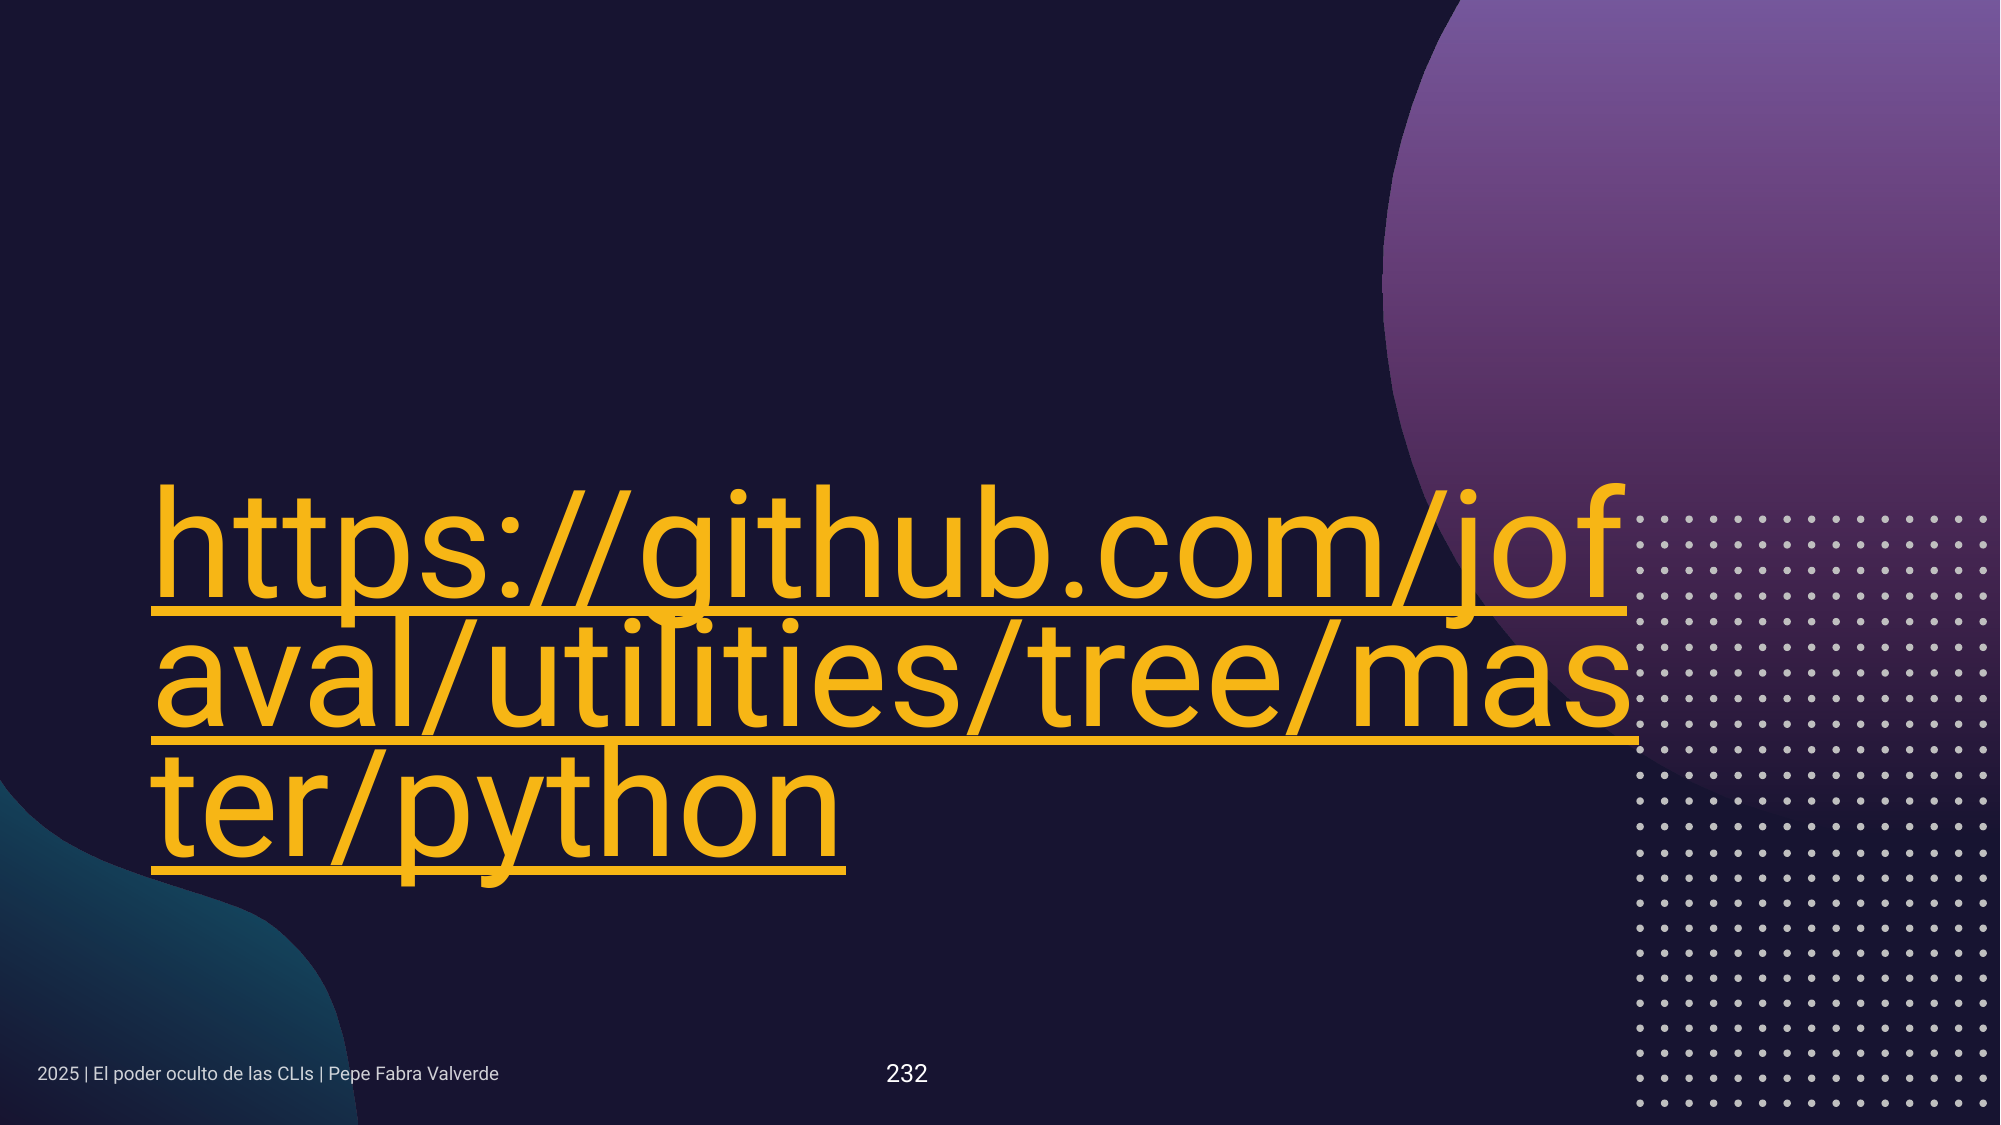

# https://github.com/jofaval/utilities/tree/master/python
2025 | El poder oculto de las CLIs | Pepe Fabra Valverde